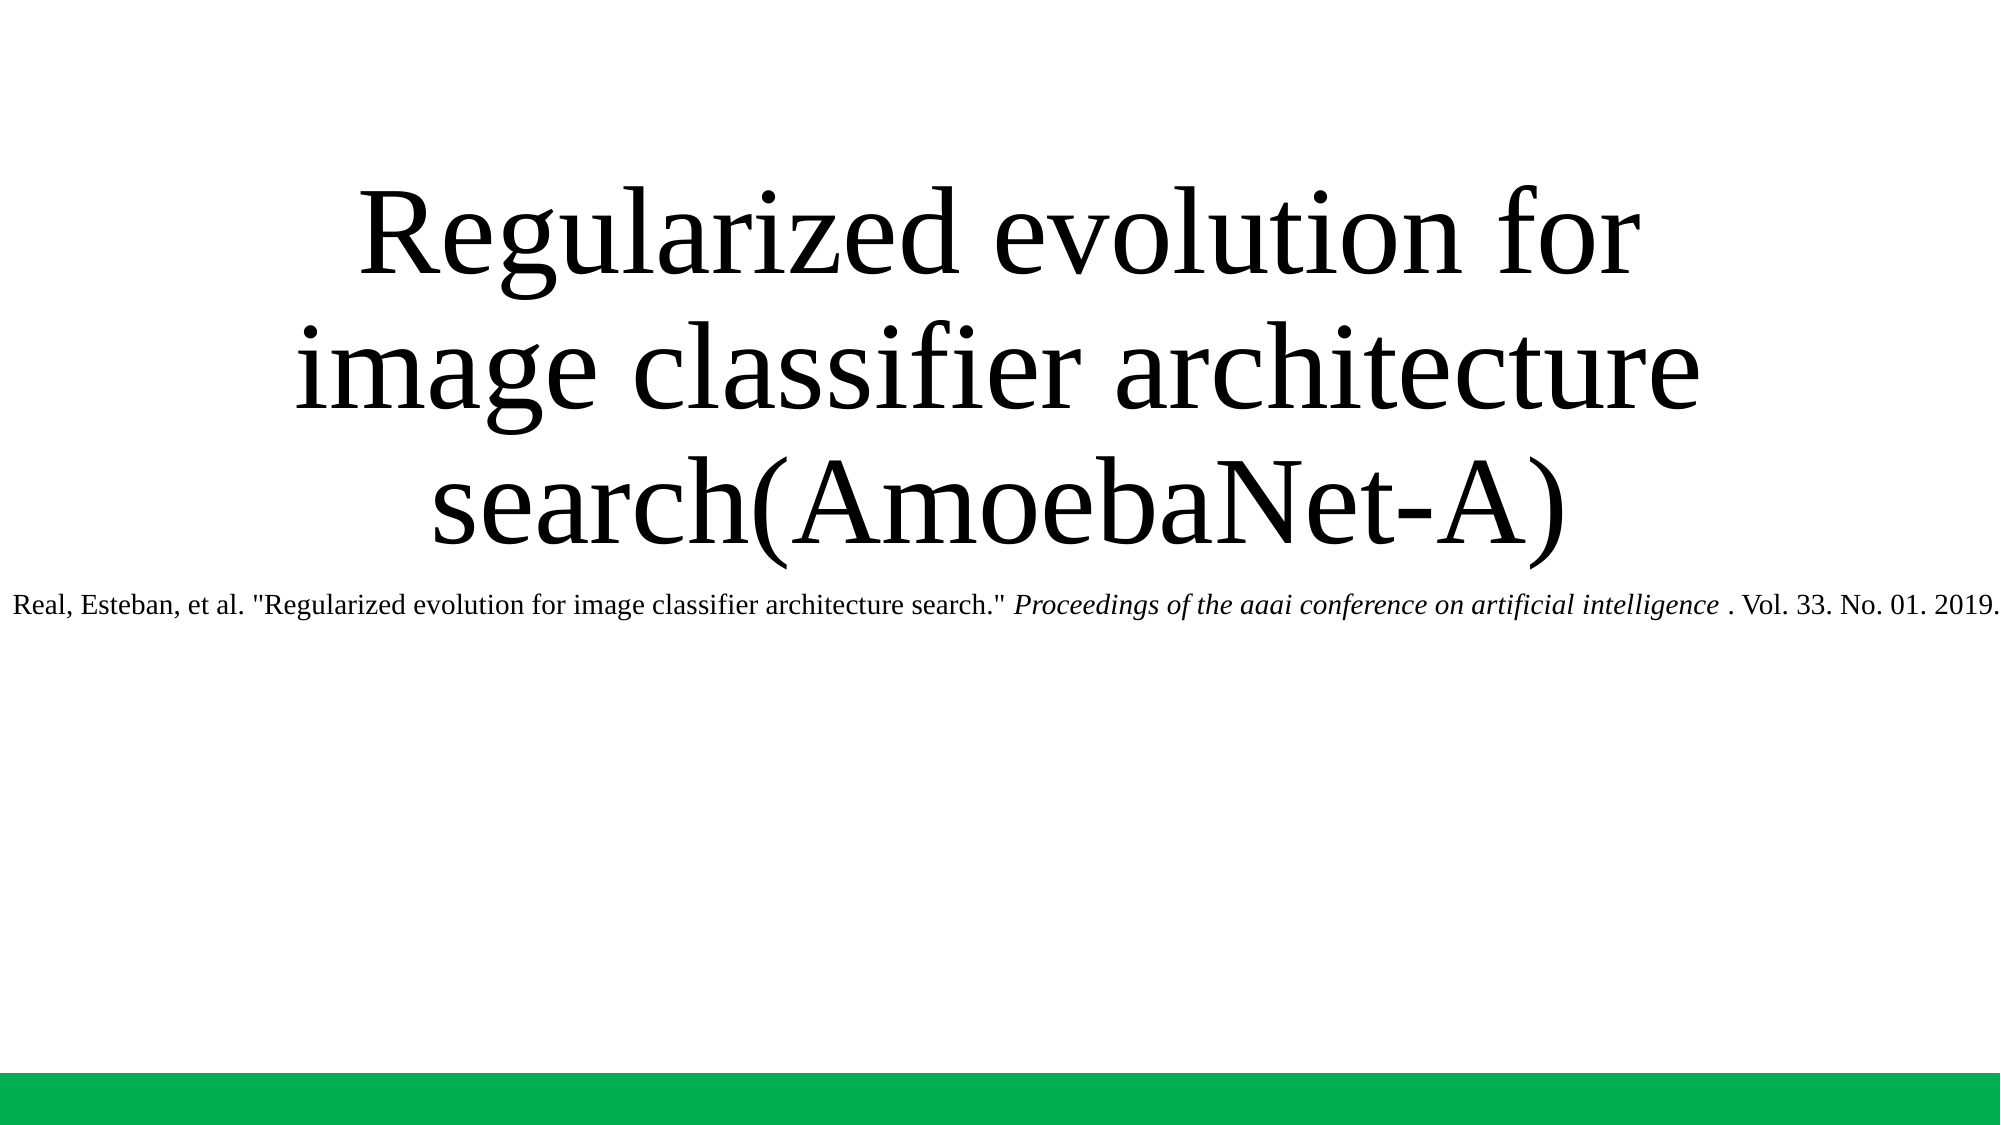

# Regularized evolution for image classifier architecture search(AmoebaNet-A)
Real, Esteban, et al. "Regularized evolution for image classifier architecture search." Proceedings of the aaai conference on artificial intelligence . Vol. 33. No. 01. 2019.